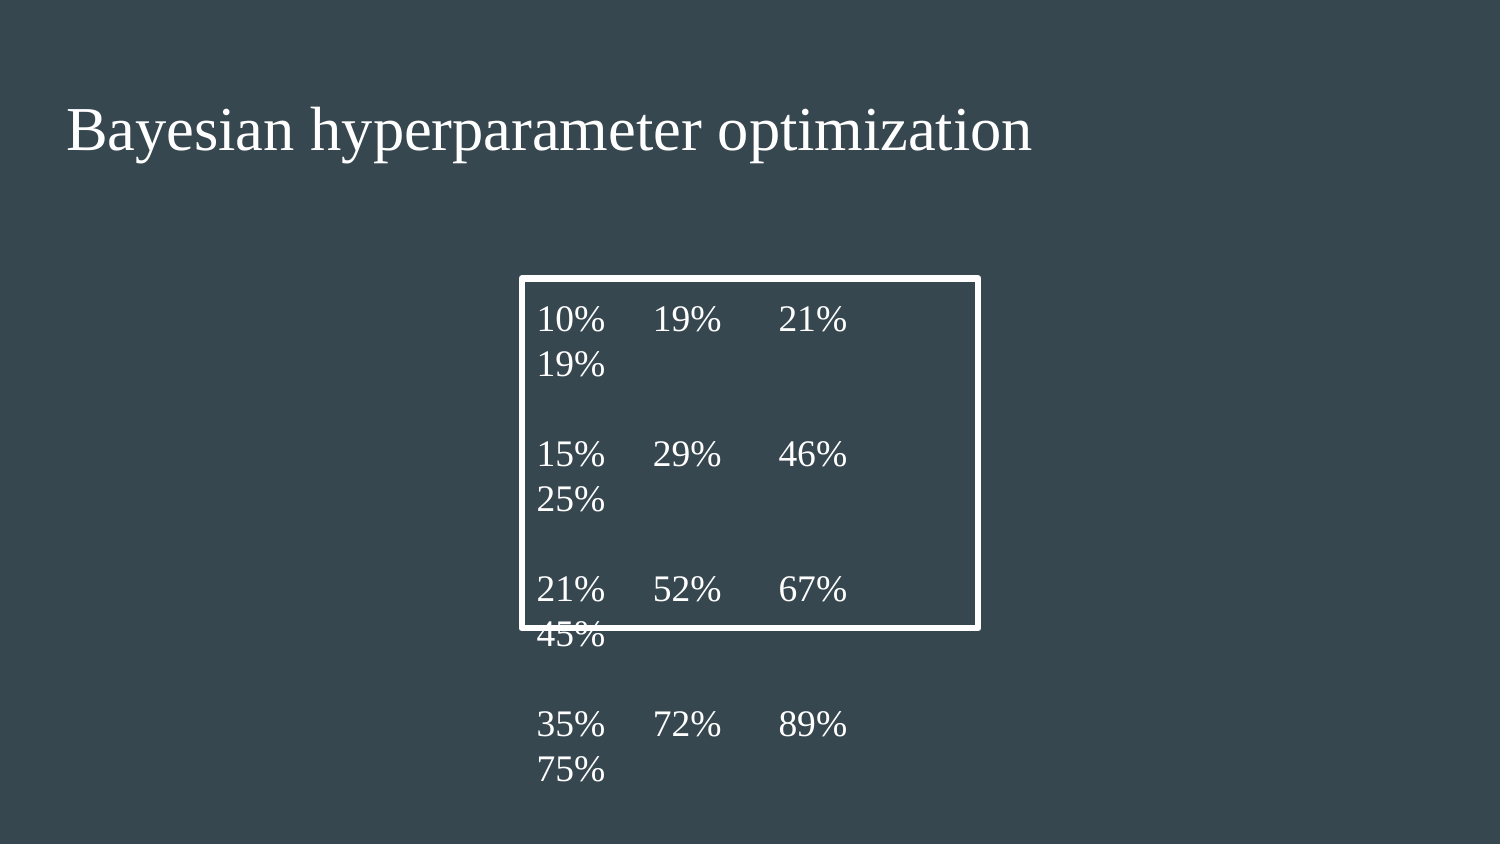

# Bayesian hyperparameter optimization
10%     19%      21%     19%

15%     29%      46%     25%

21%     52%      67%     45%

35%     72%      89%     75%